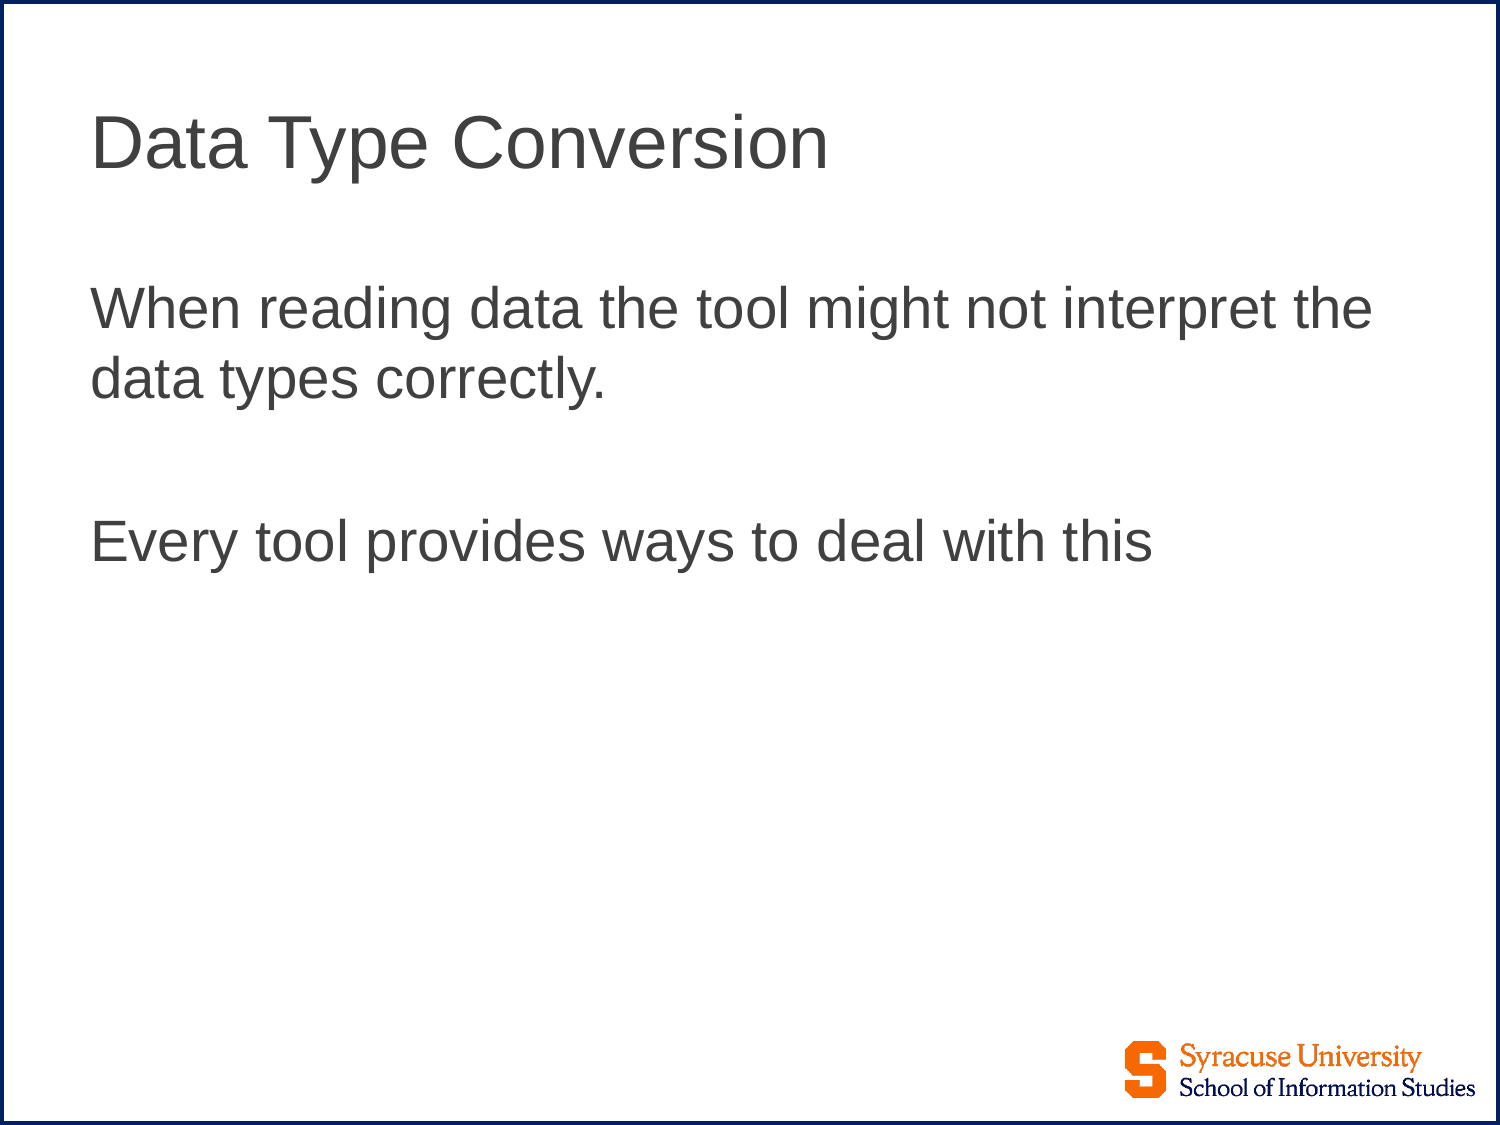

# Data Type Conversion
When reading data the tool might not interpret the data types correctly.

Every tool provides ways to deal with this